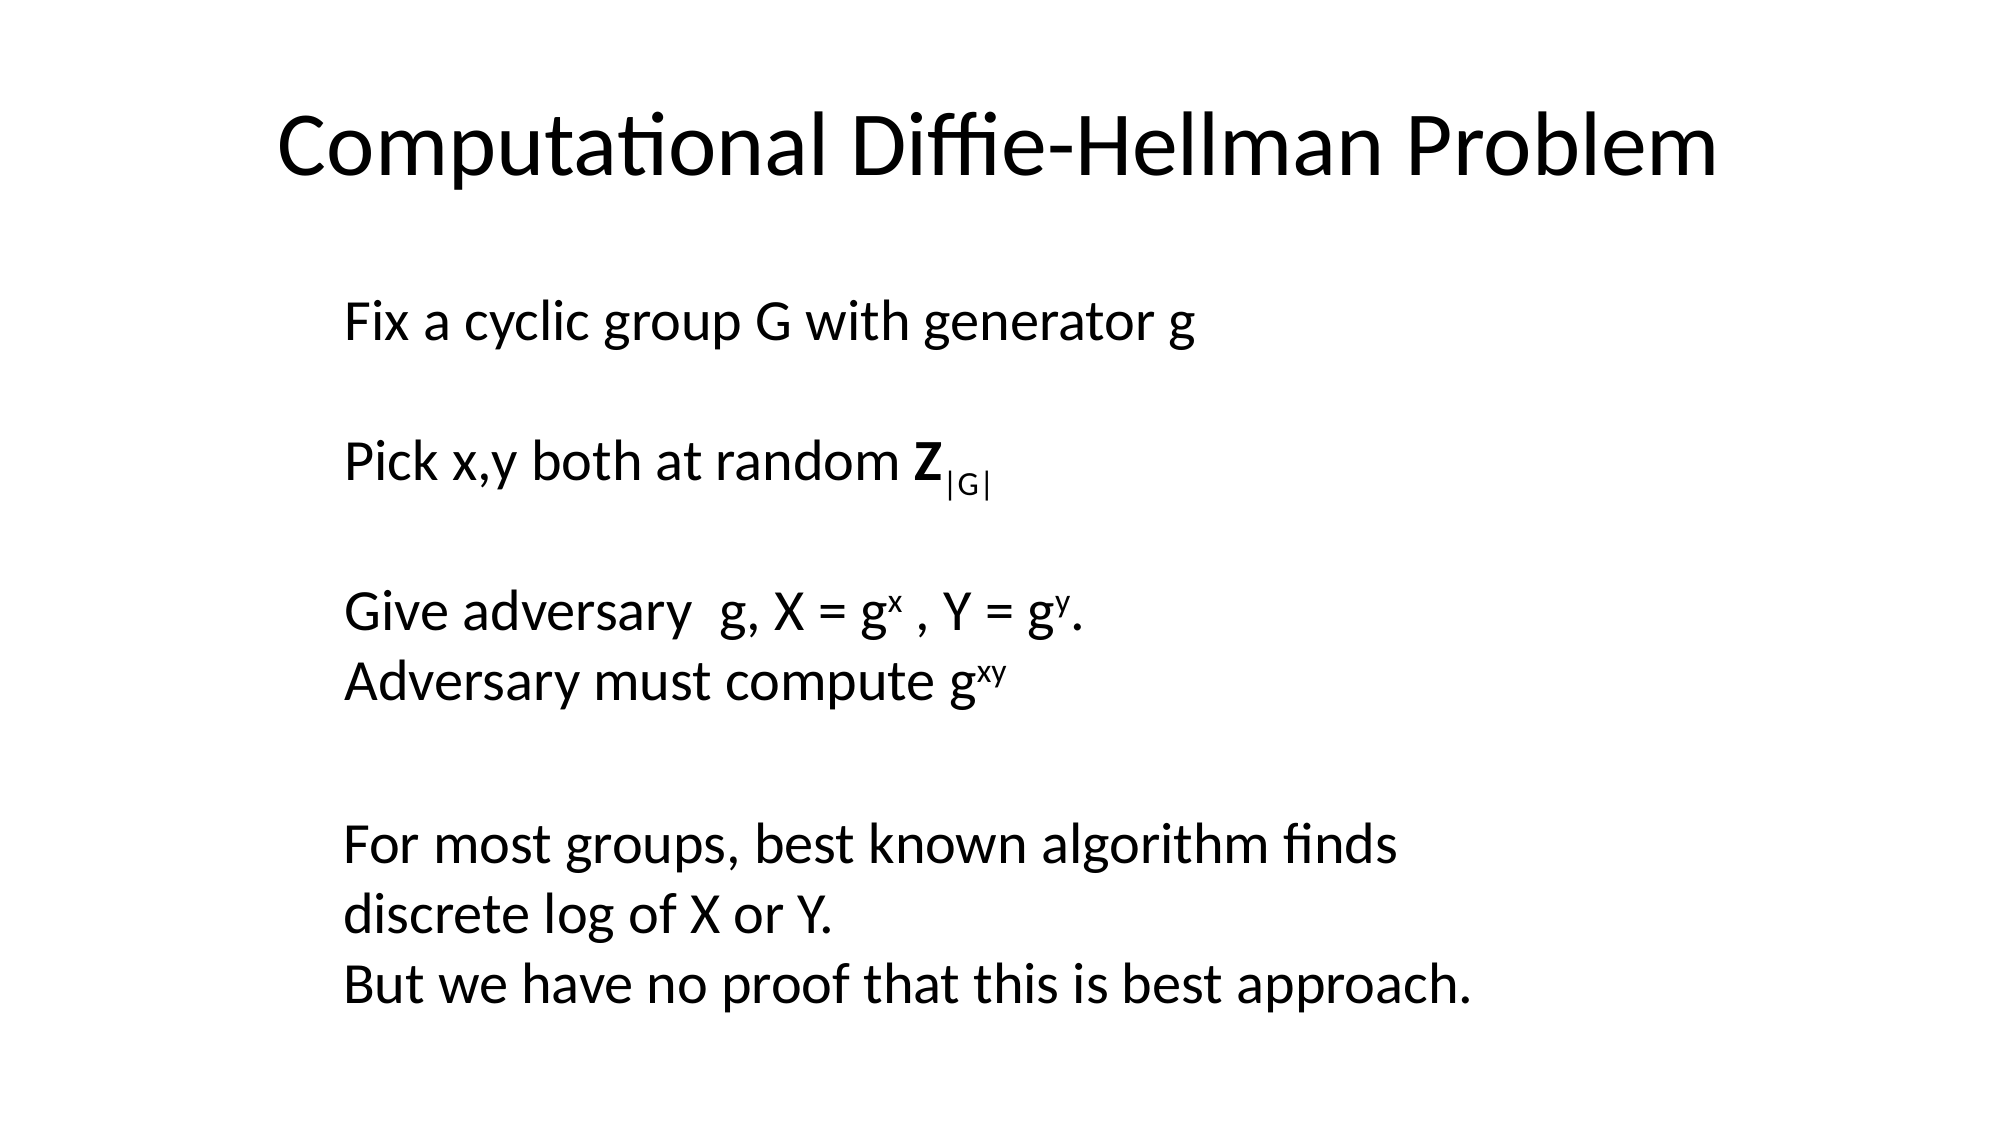

# Computational Diffie-Hellman Problem
Fix a cyclic group G with generator g

Pick x,y both at random Z|G|

Give adversary  g, X = gx , Y = gy.
Adversary must compute gxy
For most groups, best known algorithm finds
discrete log of X or Y.
But we have no proof that this is best approach.